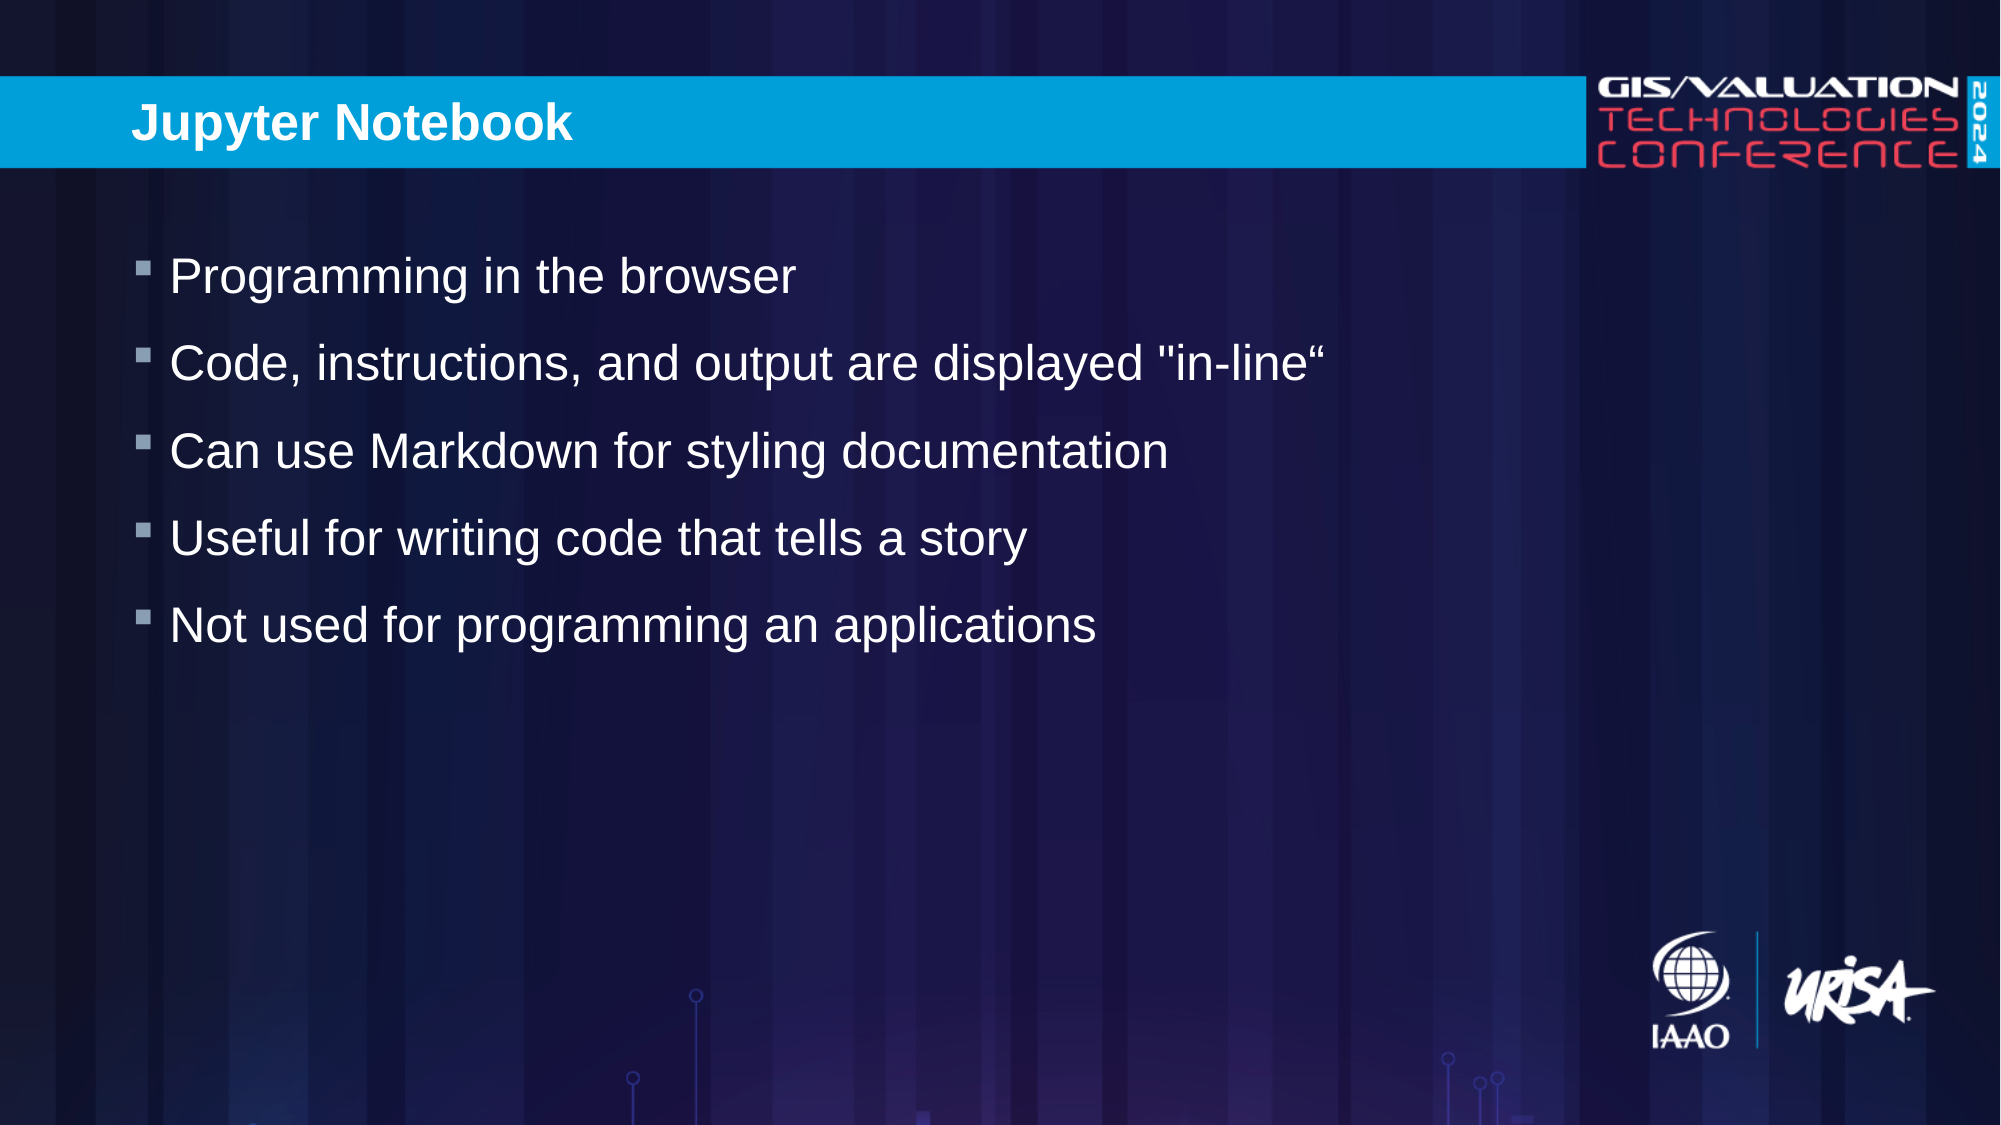

Jupyter Notebook
Programming in the browser
Code, instructions, and output are displayed "in-line“
Can use Markdown for styling documentation
Useful for writing code that tells a story
Not used for programming an applications